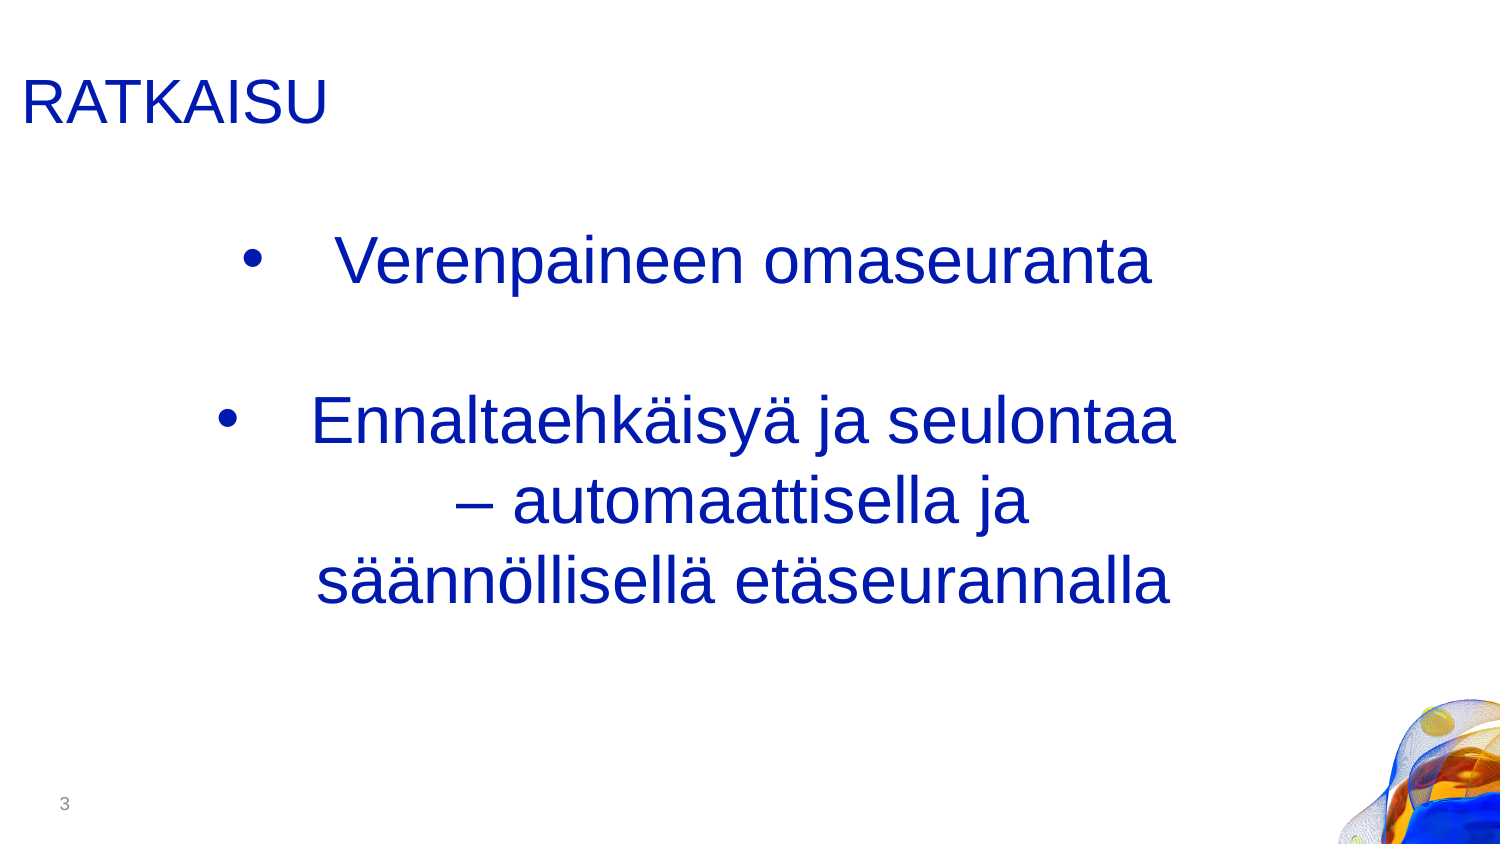

# RATKAISU

Verenpaineen omaseuranta

Ennaltaehkäisyä ja seulontaa – automaattisella ja säännöllisellä etäseurannalla

3